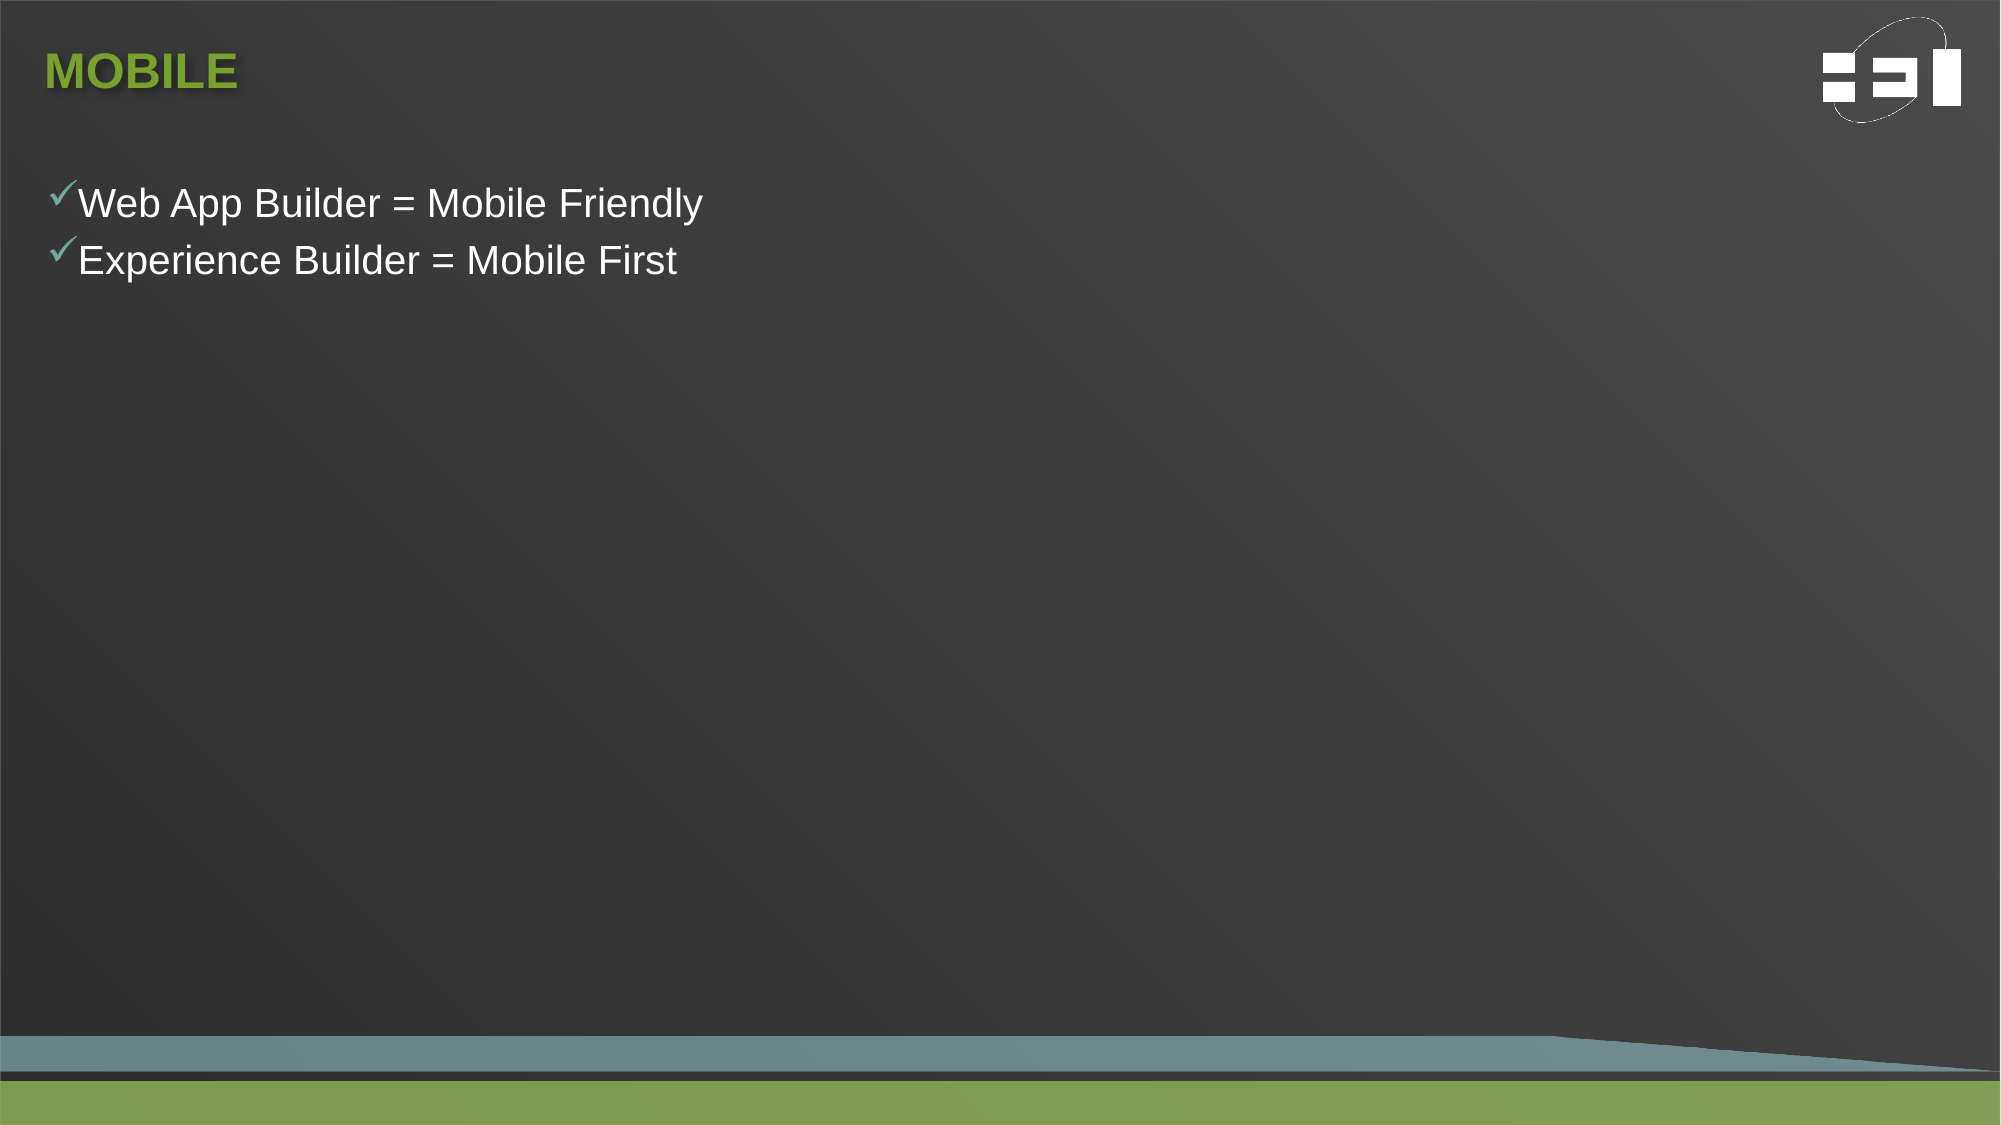

# Mobile
Web App Builder = Mobile Friendly
Experience Builder = Mobile First